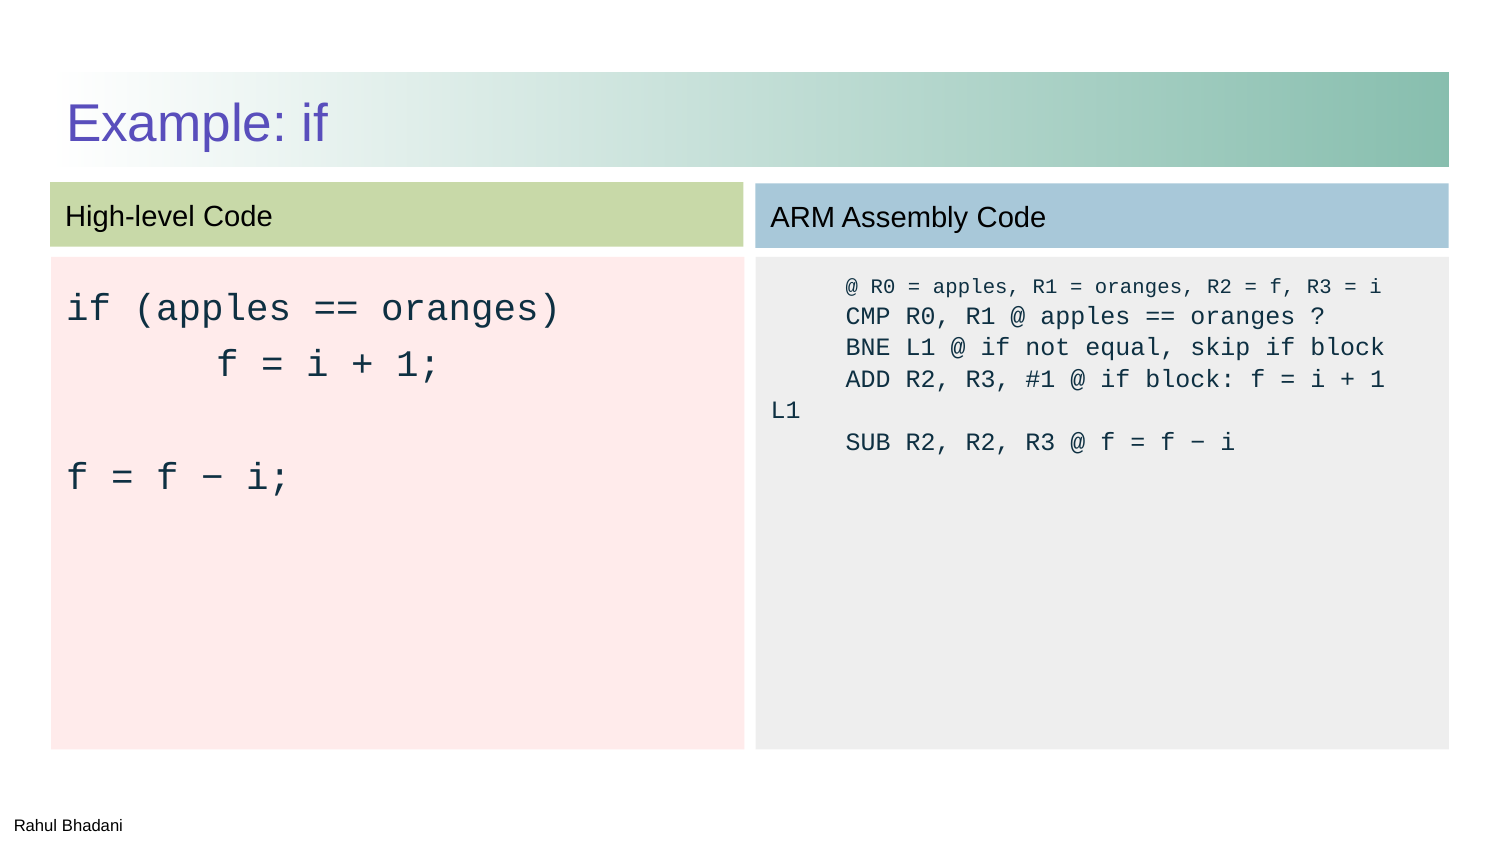

# Example: if
if (apples == oranges)
f = i + 1;

f = f − i;

@ R0 = apples, R1 = oranges, R2 = f, R3 = i
CMP R0, R1 @ apples == oranges ?
BNE L1 @ if not equal, skip if block
ADD R2, R3, #1 @ if block: f = i + 1
L1
SUB R2, R2, R3 @ f = f − i